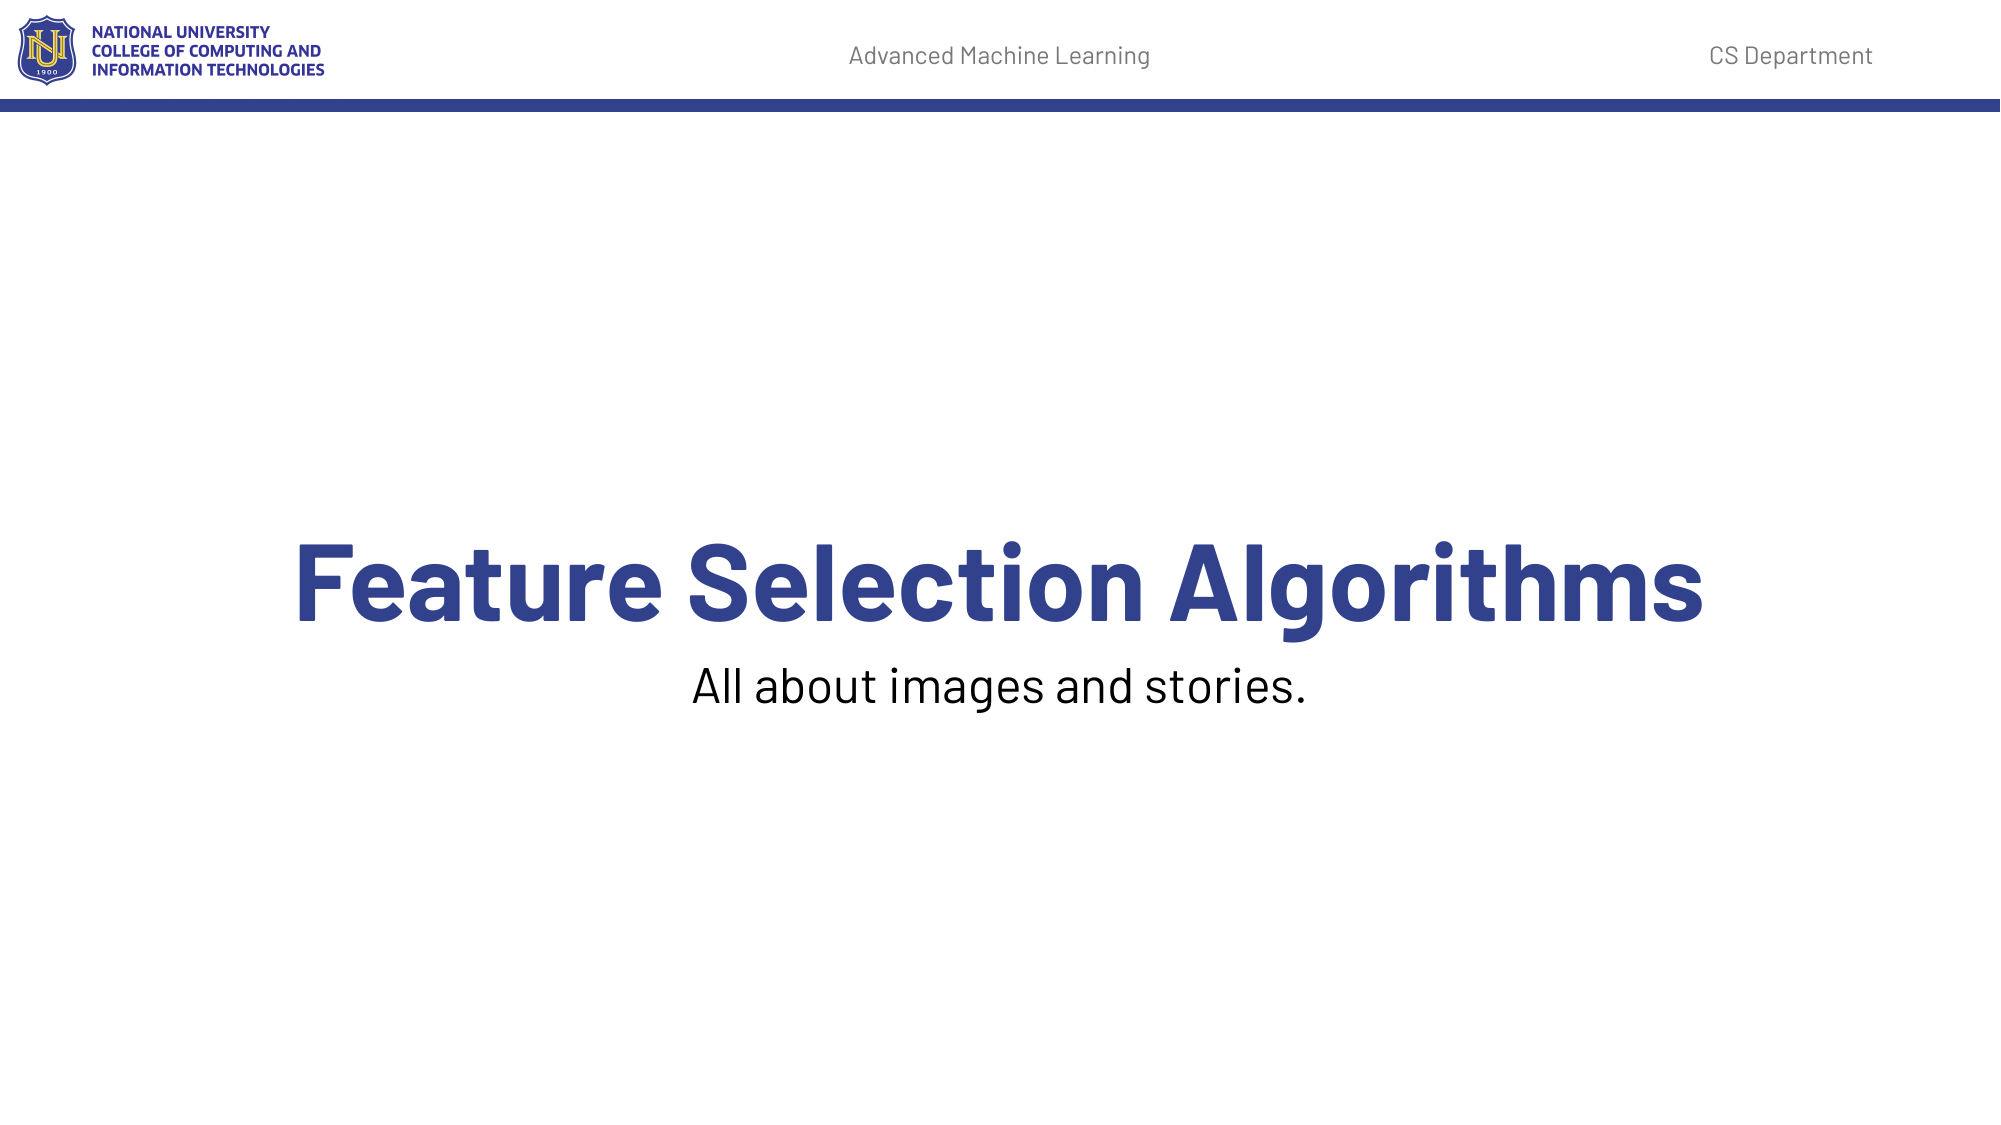

# Feature Selection Algorithms
All about images and stories.